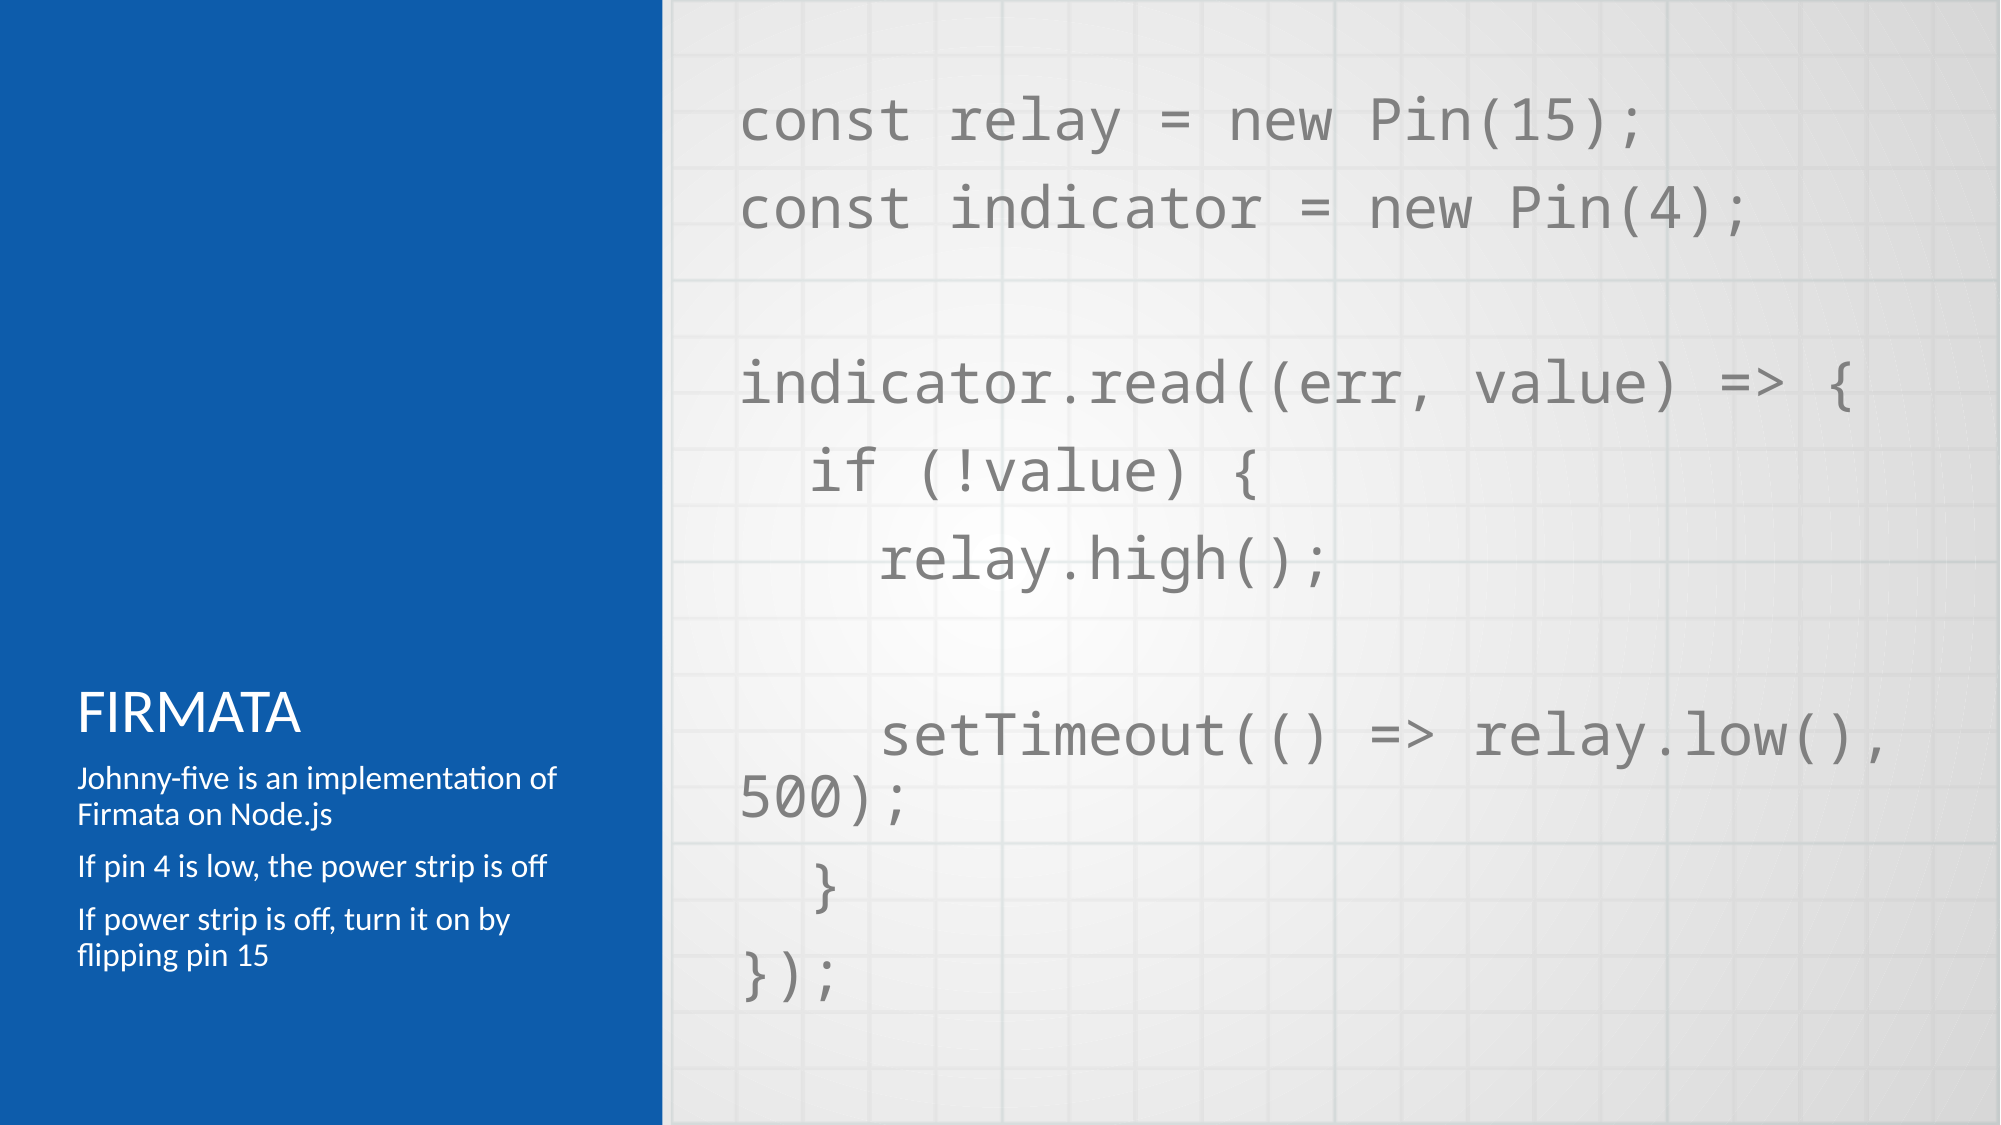

const relay = new Pin(15);
const indicator = new Pin(4);

indicator.read((err, value) => {
  if (!value) {
    relay.high();

    setTimeout(() => relay.low(), 500);
  }
});
# Firmata
Johnny-five is an implementation of Firmata on Node.js
If pin 4 is low, the power strip is off
If power strip is off, turn it on by flipping pin 15